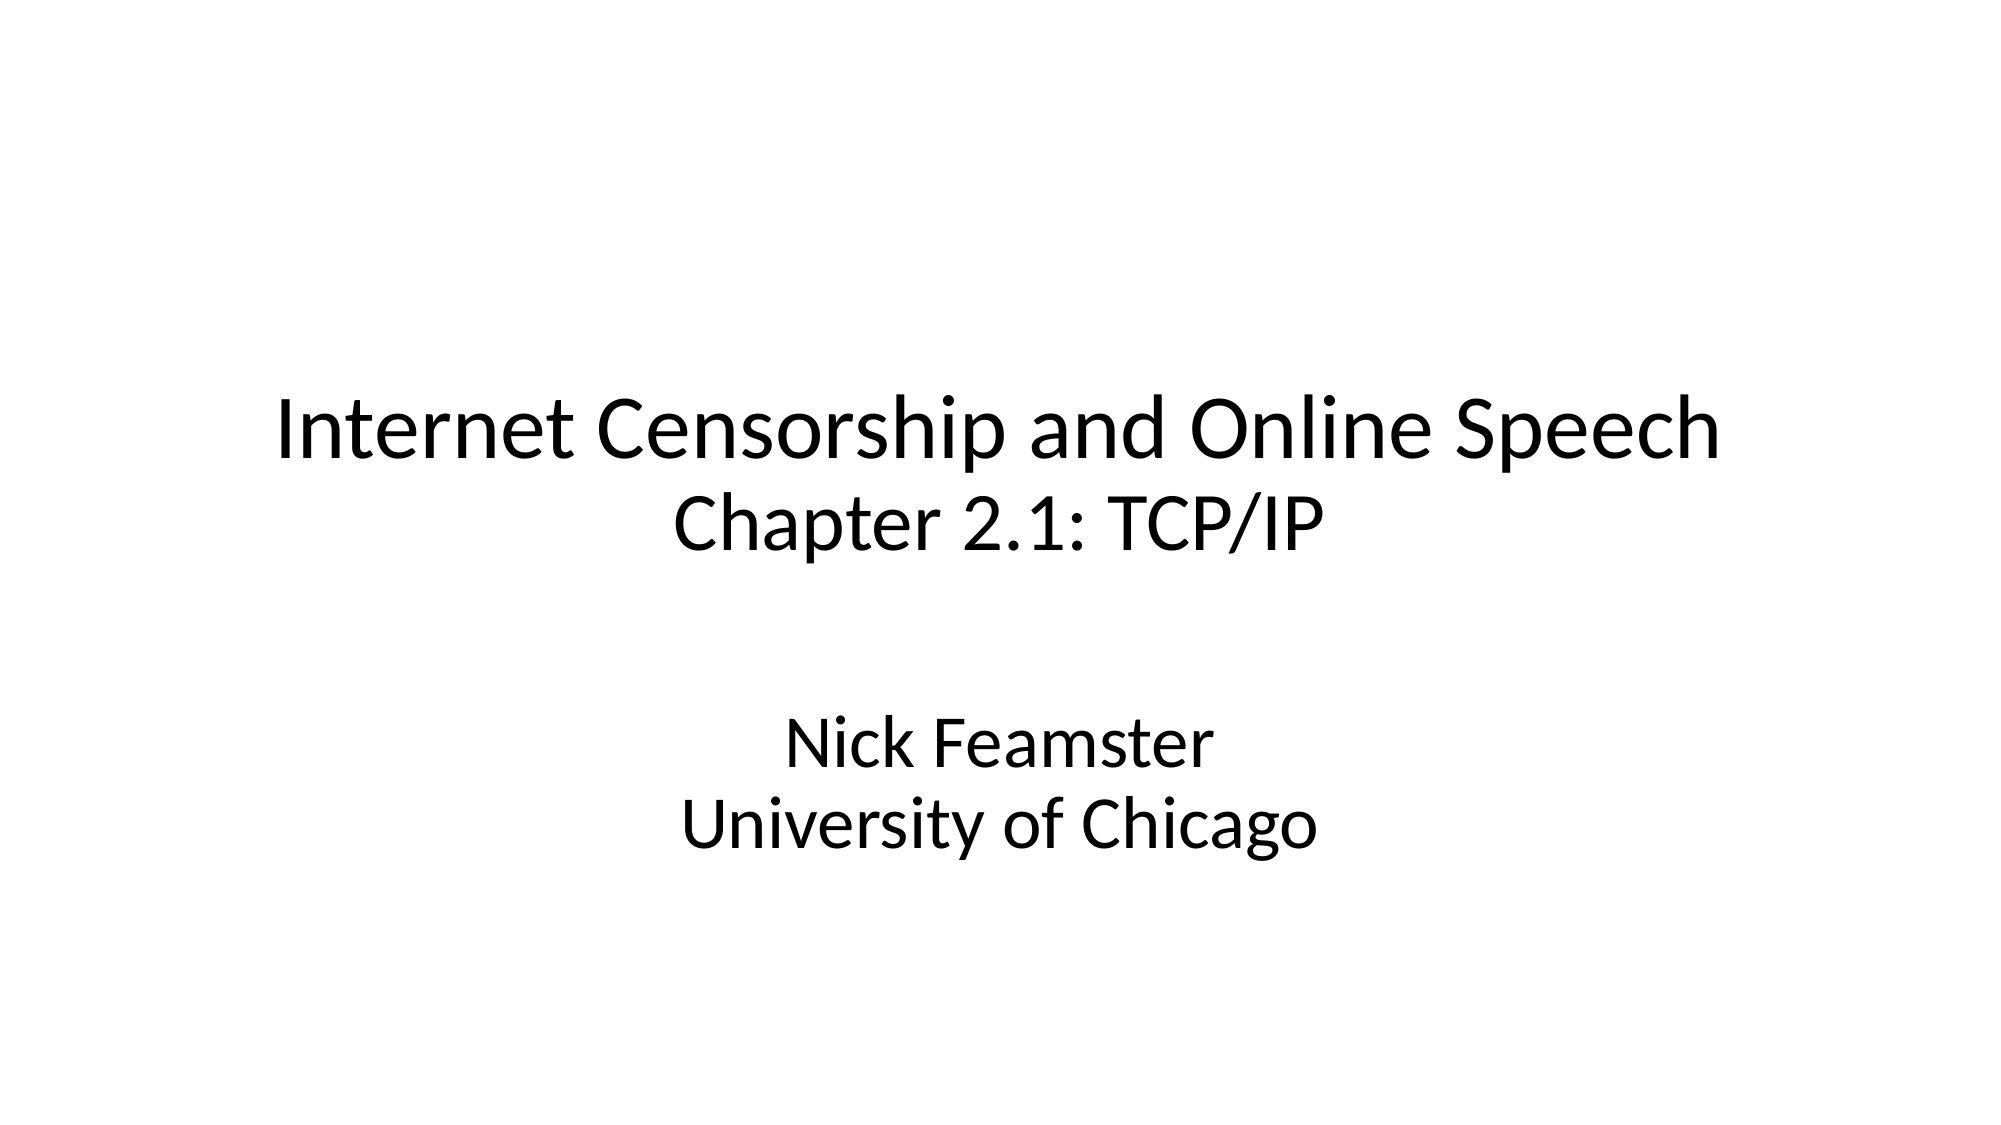

# Internet Censorship and Online Speech Chapter 2.1: TCP/IP
Nick Feamster
University of Chicago